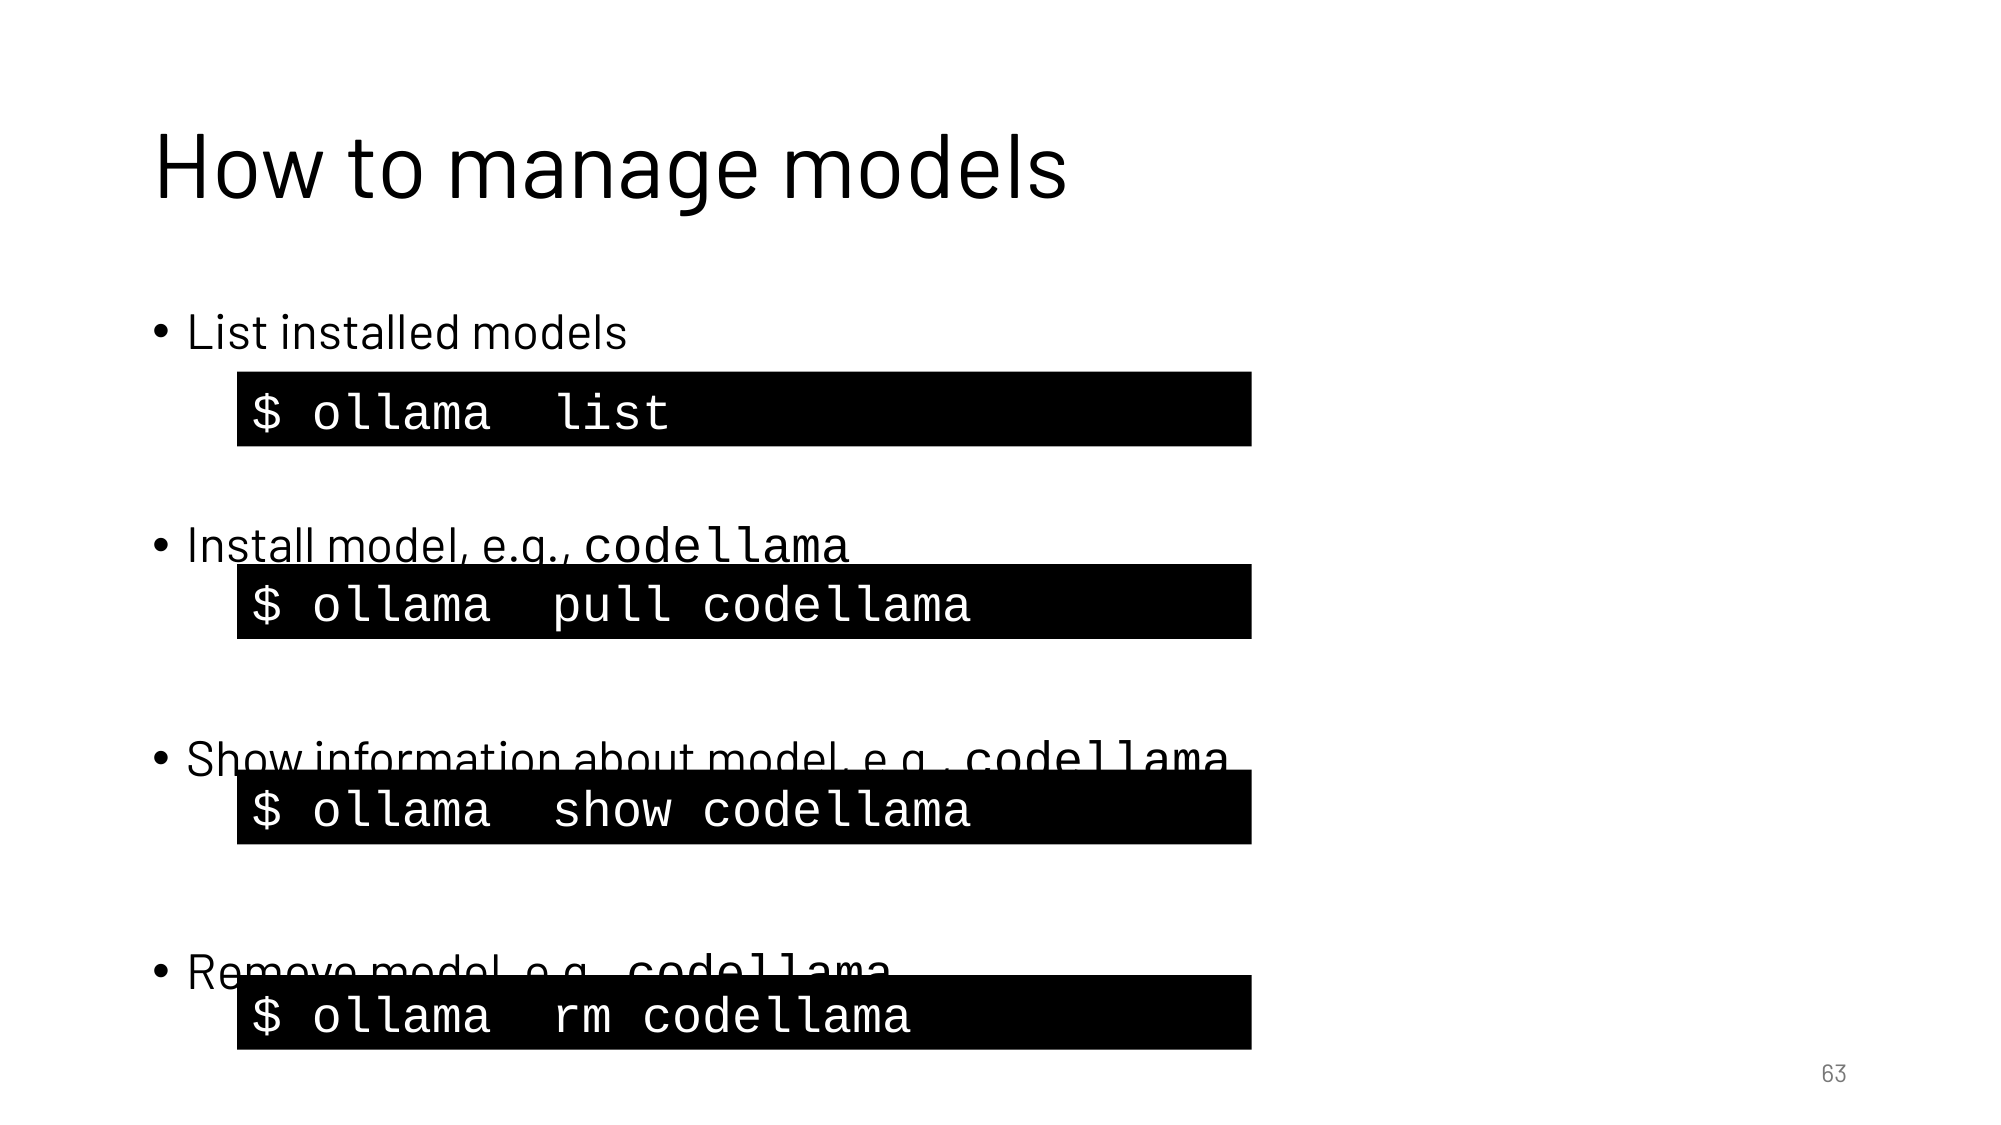

# How to manage models
List installed models

Install model, e.g., codellama

Show information about model, e.g., codellama

Remove model, e.g., codellama
$ ollama  list
$ ollama  pull codellama
$ ollama  show codellama
$ ollama  rm codellama
63